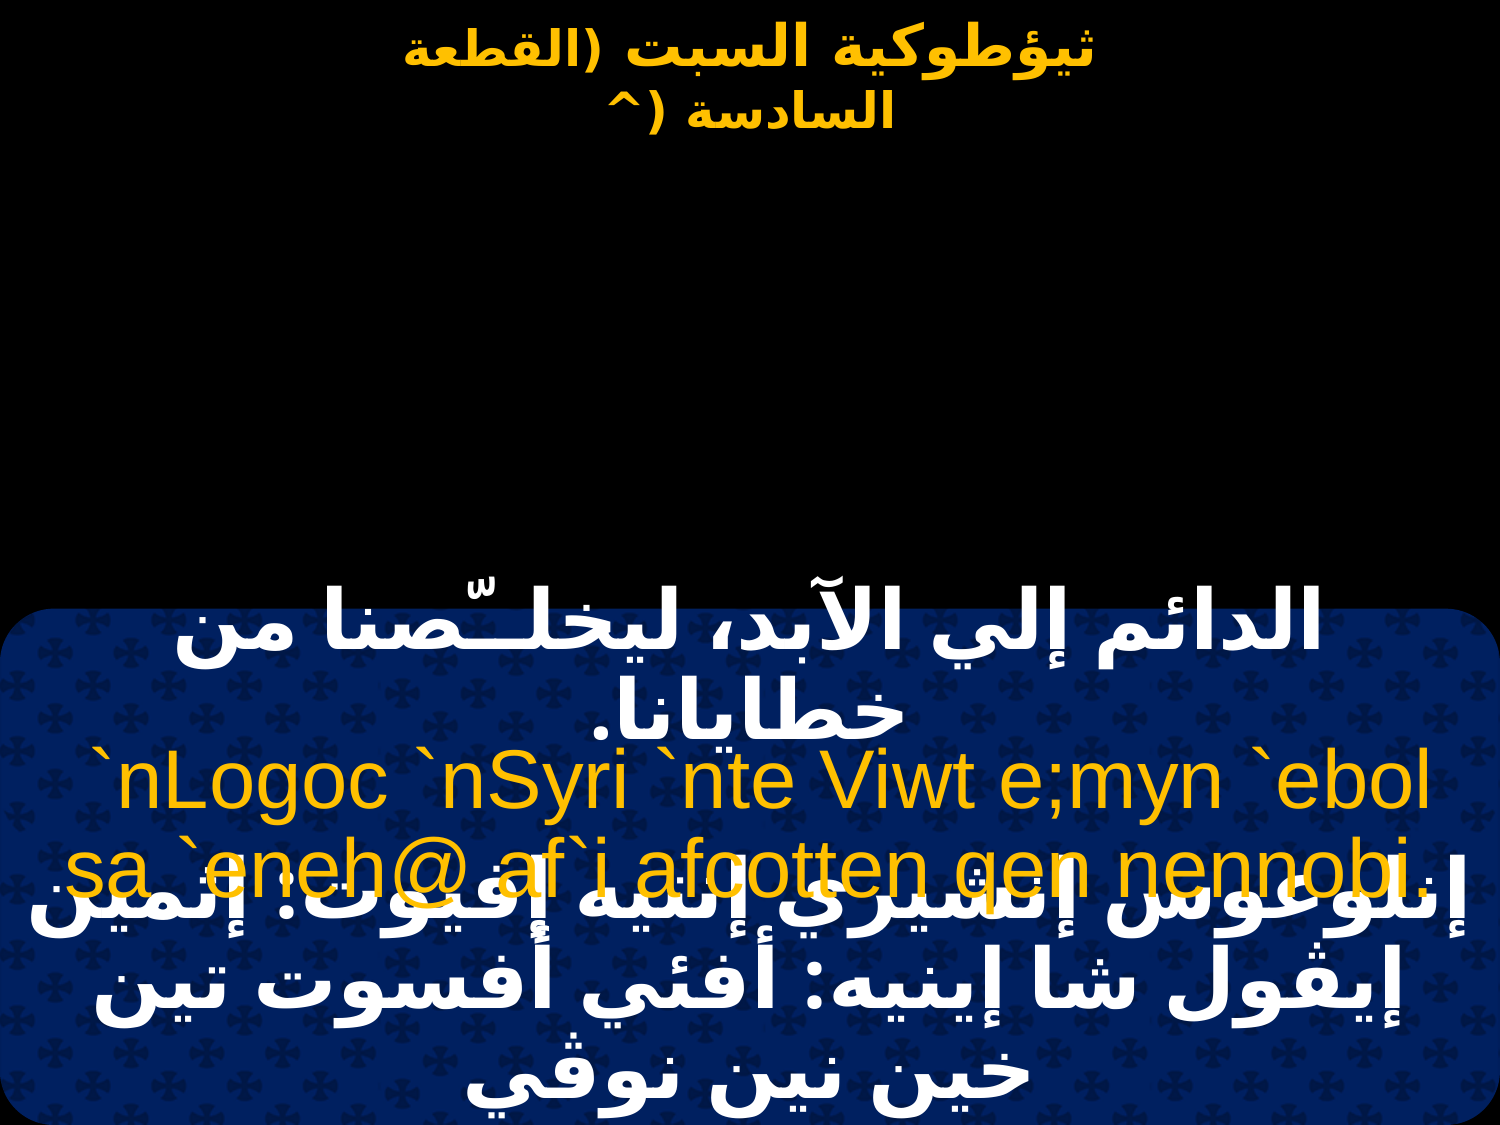

#
الدائم إلي الآبد، ليخلــّصنا من خطايانا.
 `nLogoc `nSyri `nte Viwt e;myn `ebol sa `eneh@ af`i afcotten qen nennobi.
إنلوغوس إنشيري إنتيه إفيوت: إثمين إيڤول شا إينيه: أفئي أفسوت تين خين نين نوڤي